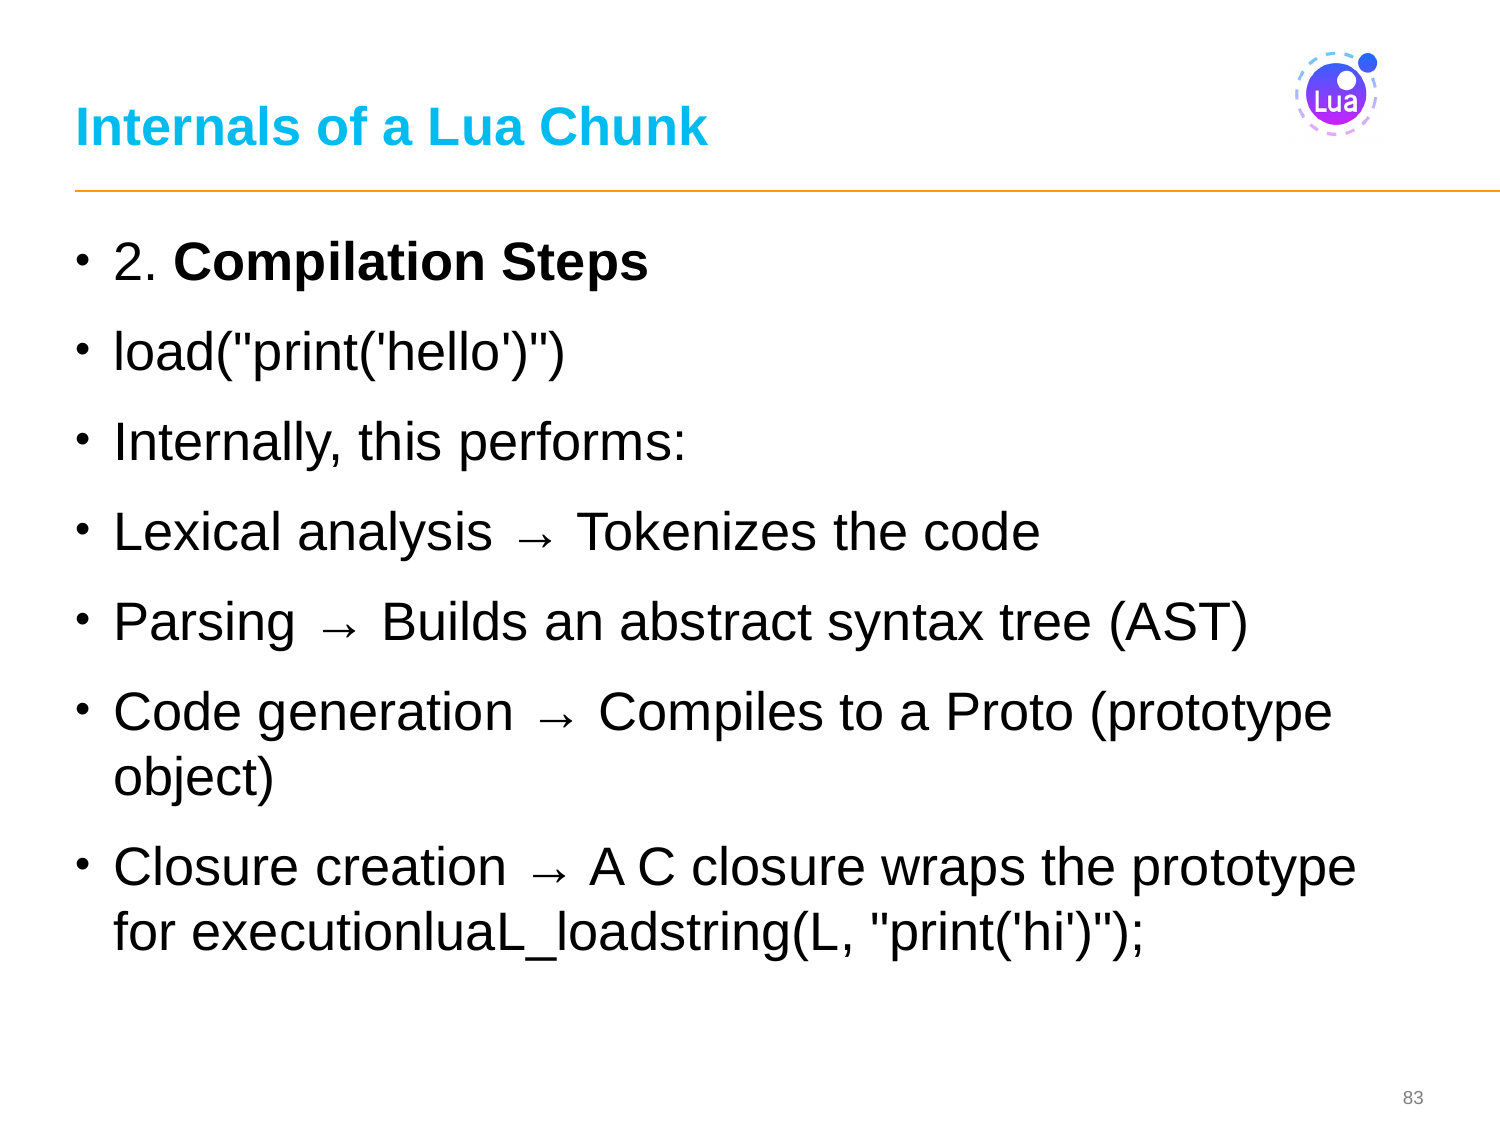

# Internals of a Lua Chunk
2. Compilation Steps
load("print('hello')")
Internally, this performs:
Lexical analysis → Tokenizes the code
Parsing → Builds an abstract syntax tree (AST)
Code generation → Compiles to a Proto (prototype object)
Closure creation → A C closure wraps the prototype for executionluaL_loadstring(L, "print('hi')");